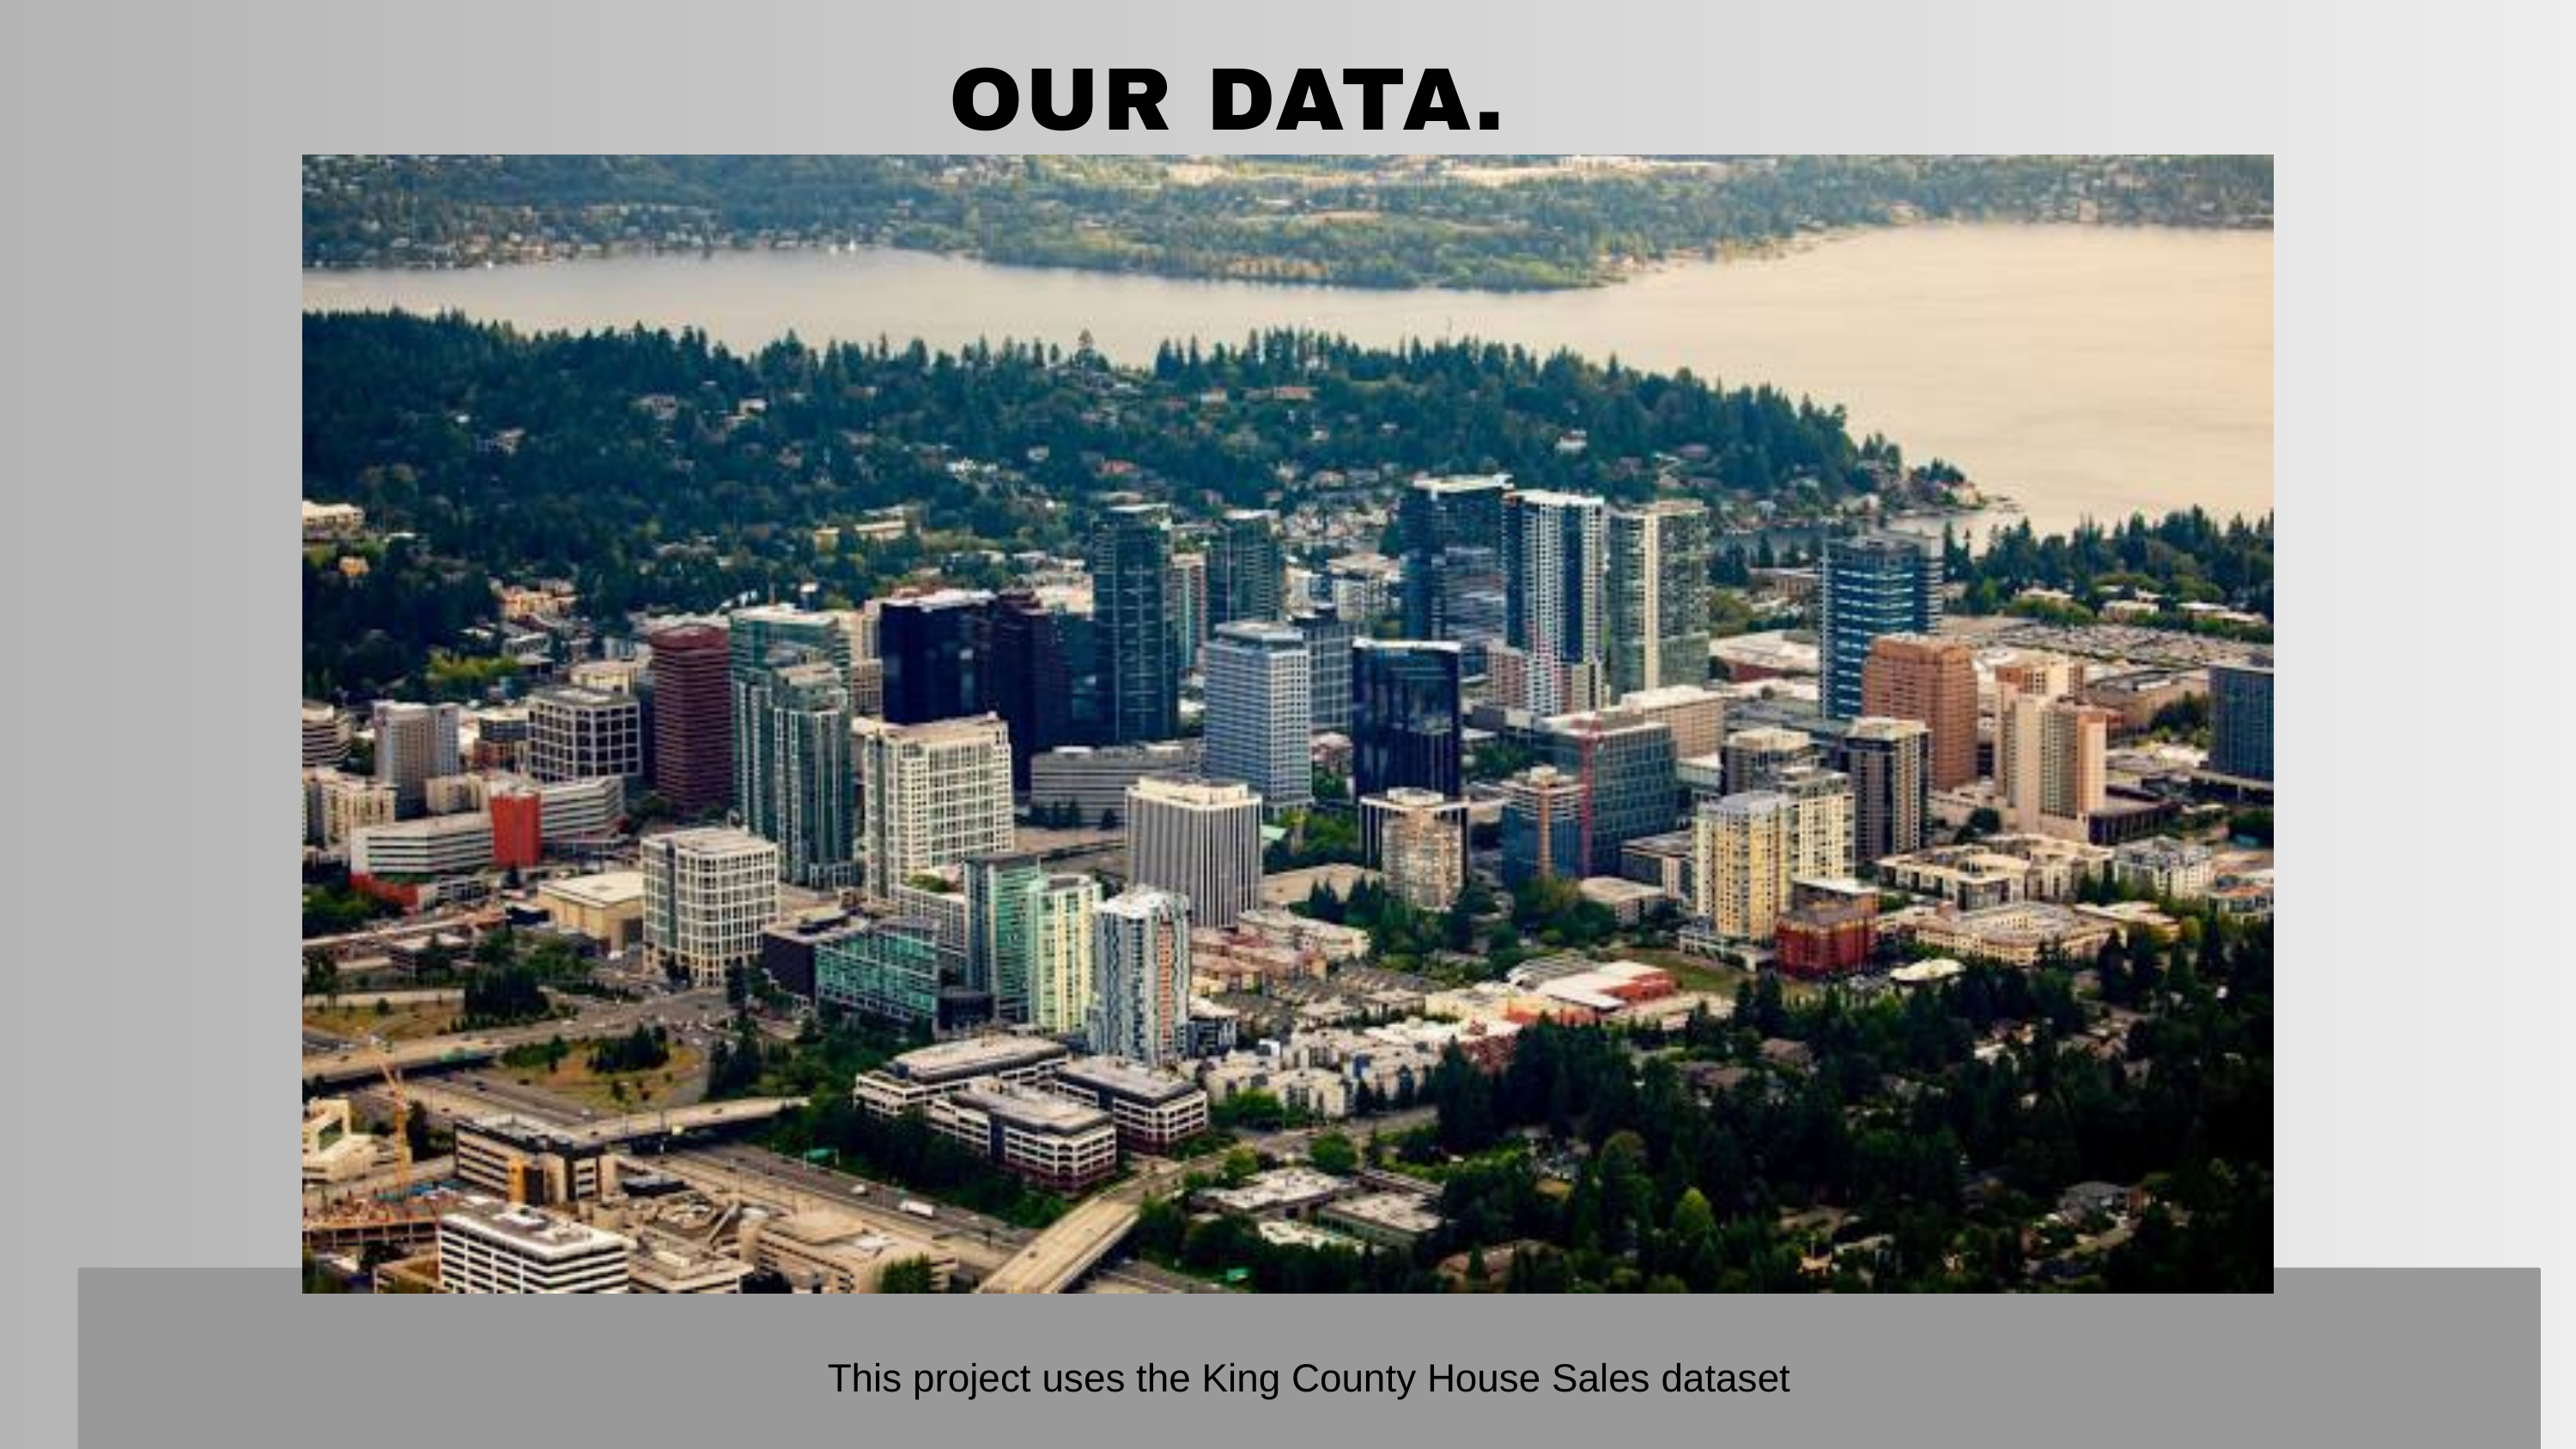

OUR DATA.

This project uses the King County House Sales dataset